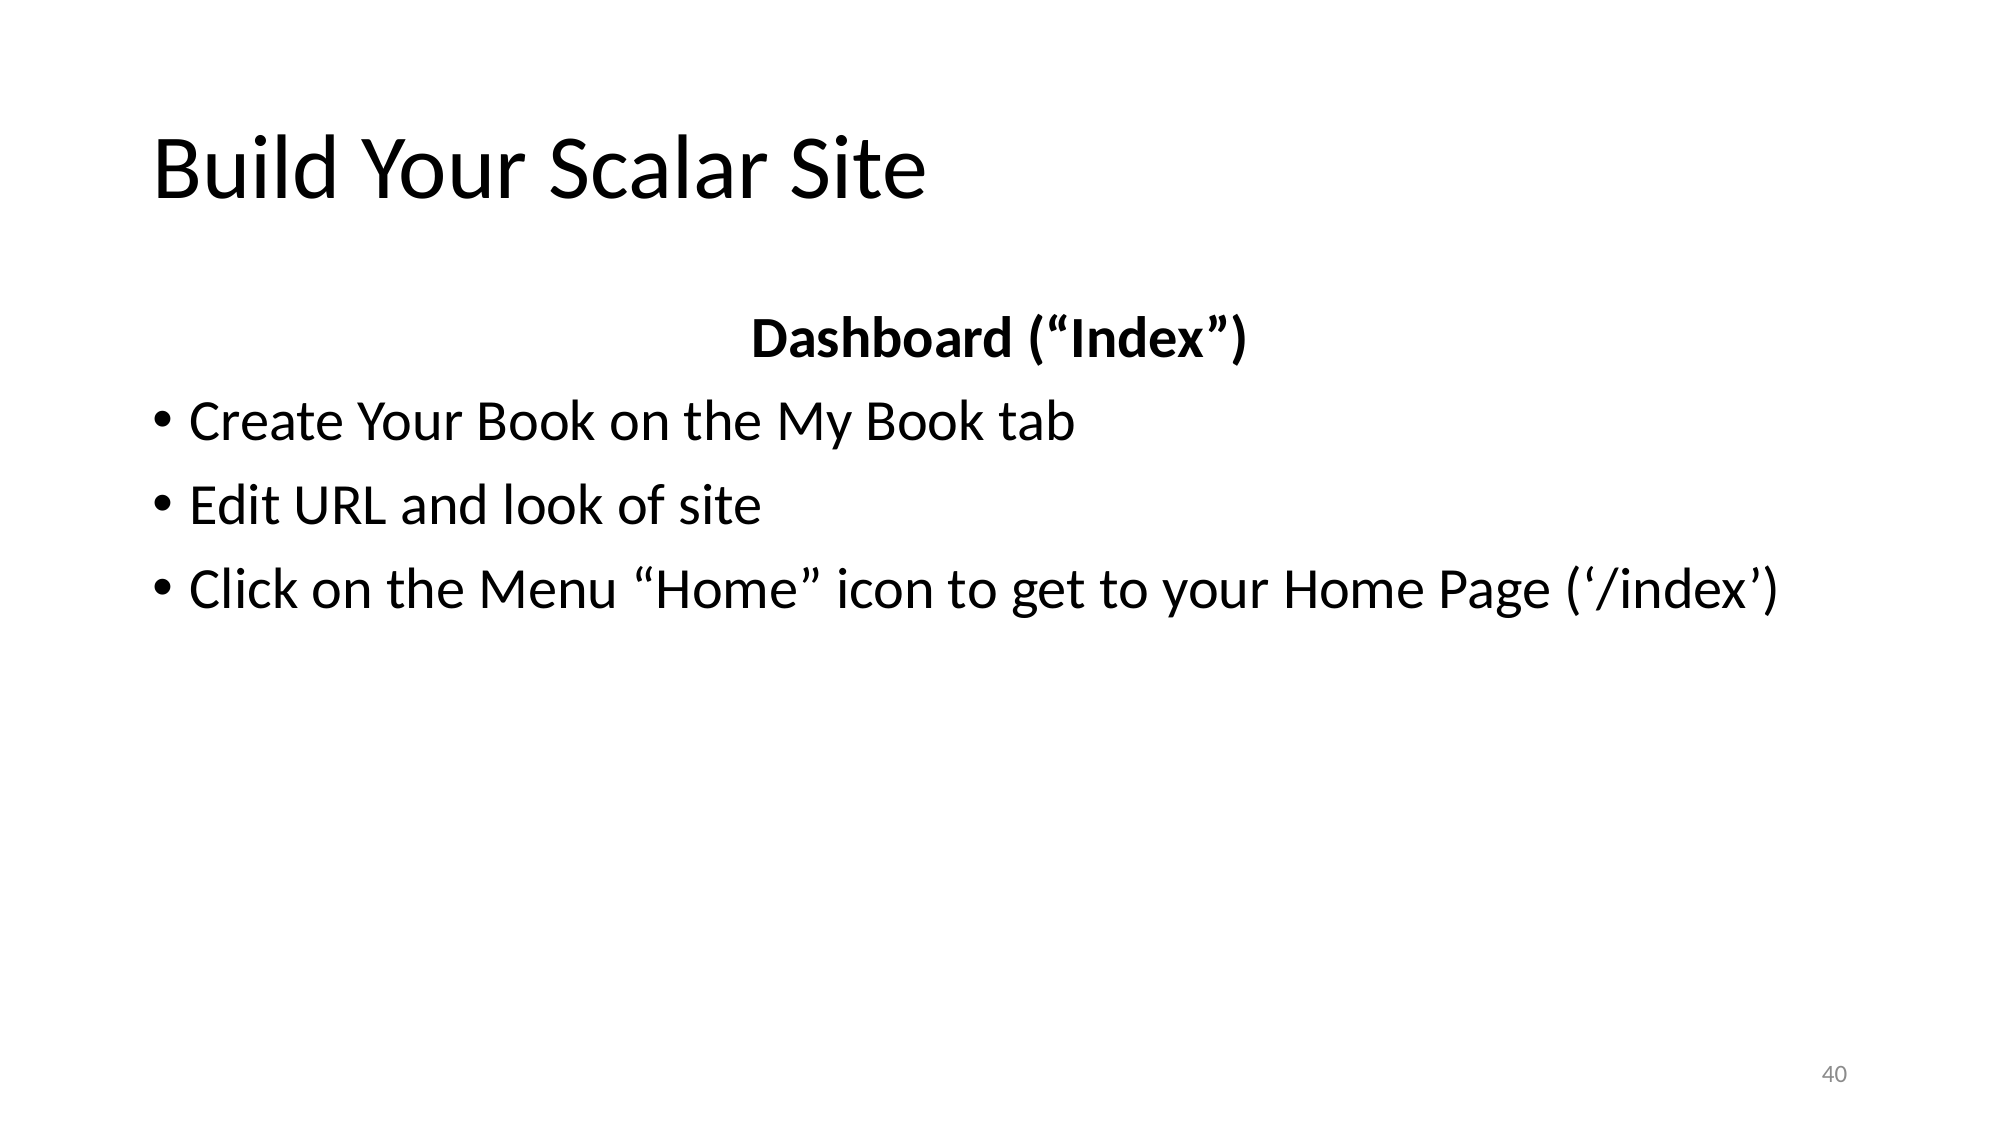

# Build Your Scalar Site
Dashboard (“Index”)
Create Your Book on the My Book tab
Edit URL and look of site
Click on the Menu “Home” icon to get to your Home Page (‘/index’)

40